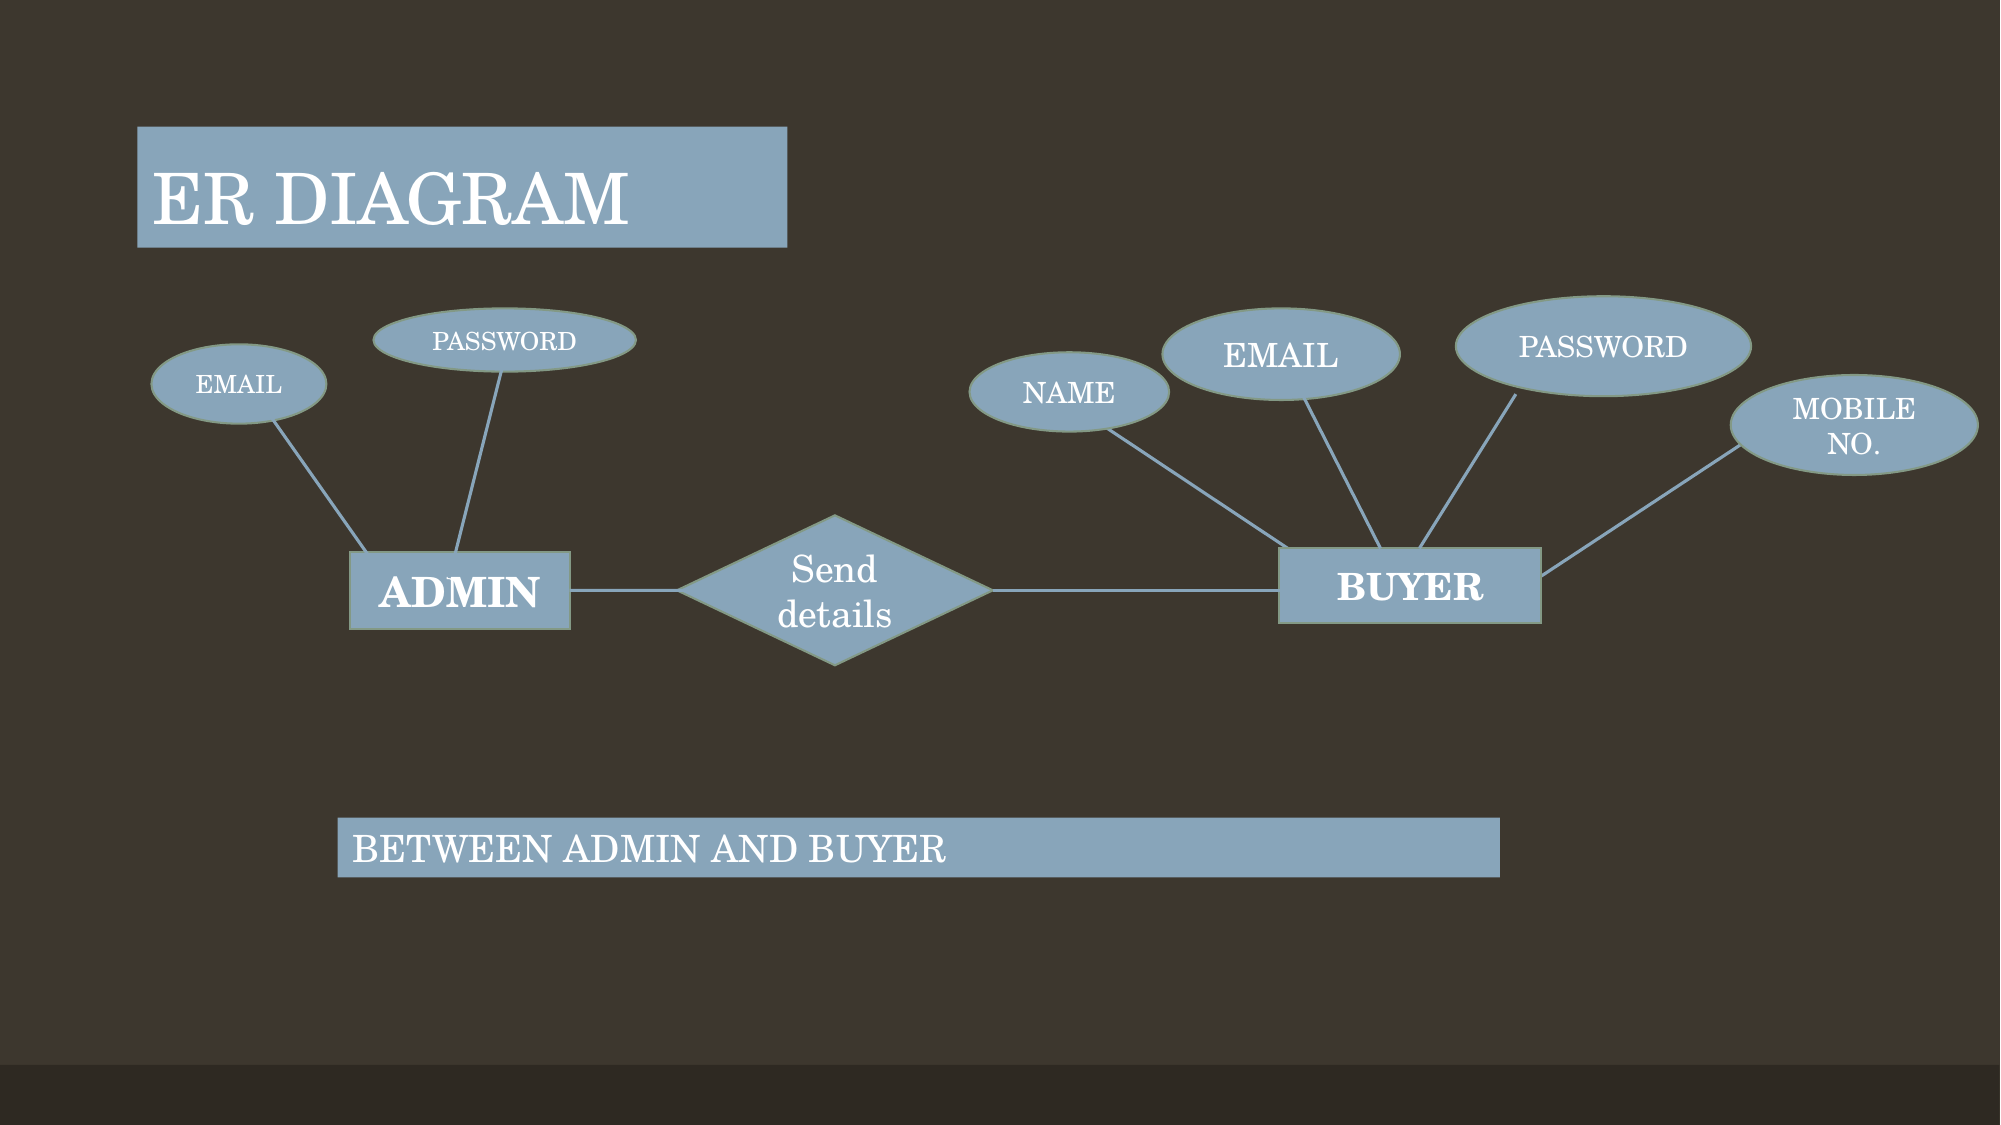

# ER DIAGRAM
PASSWORD
PASSWORD
EMAIL
EMAIL
NAME
MOBILE NO.
Send
details
BUYER
ADMIN
BETWEEN ADMIN AND BUYER